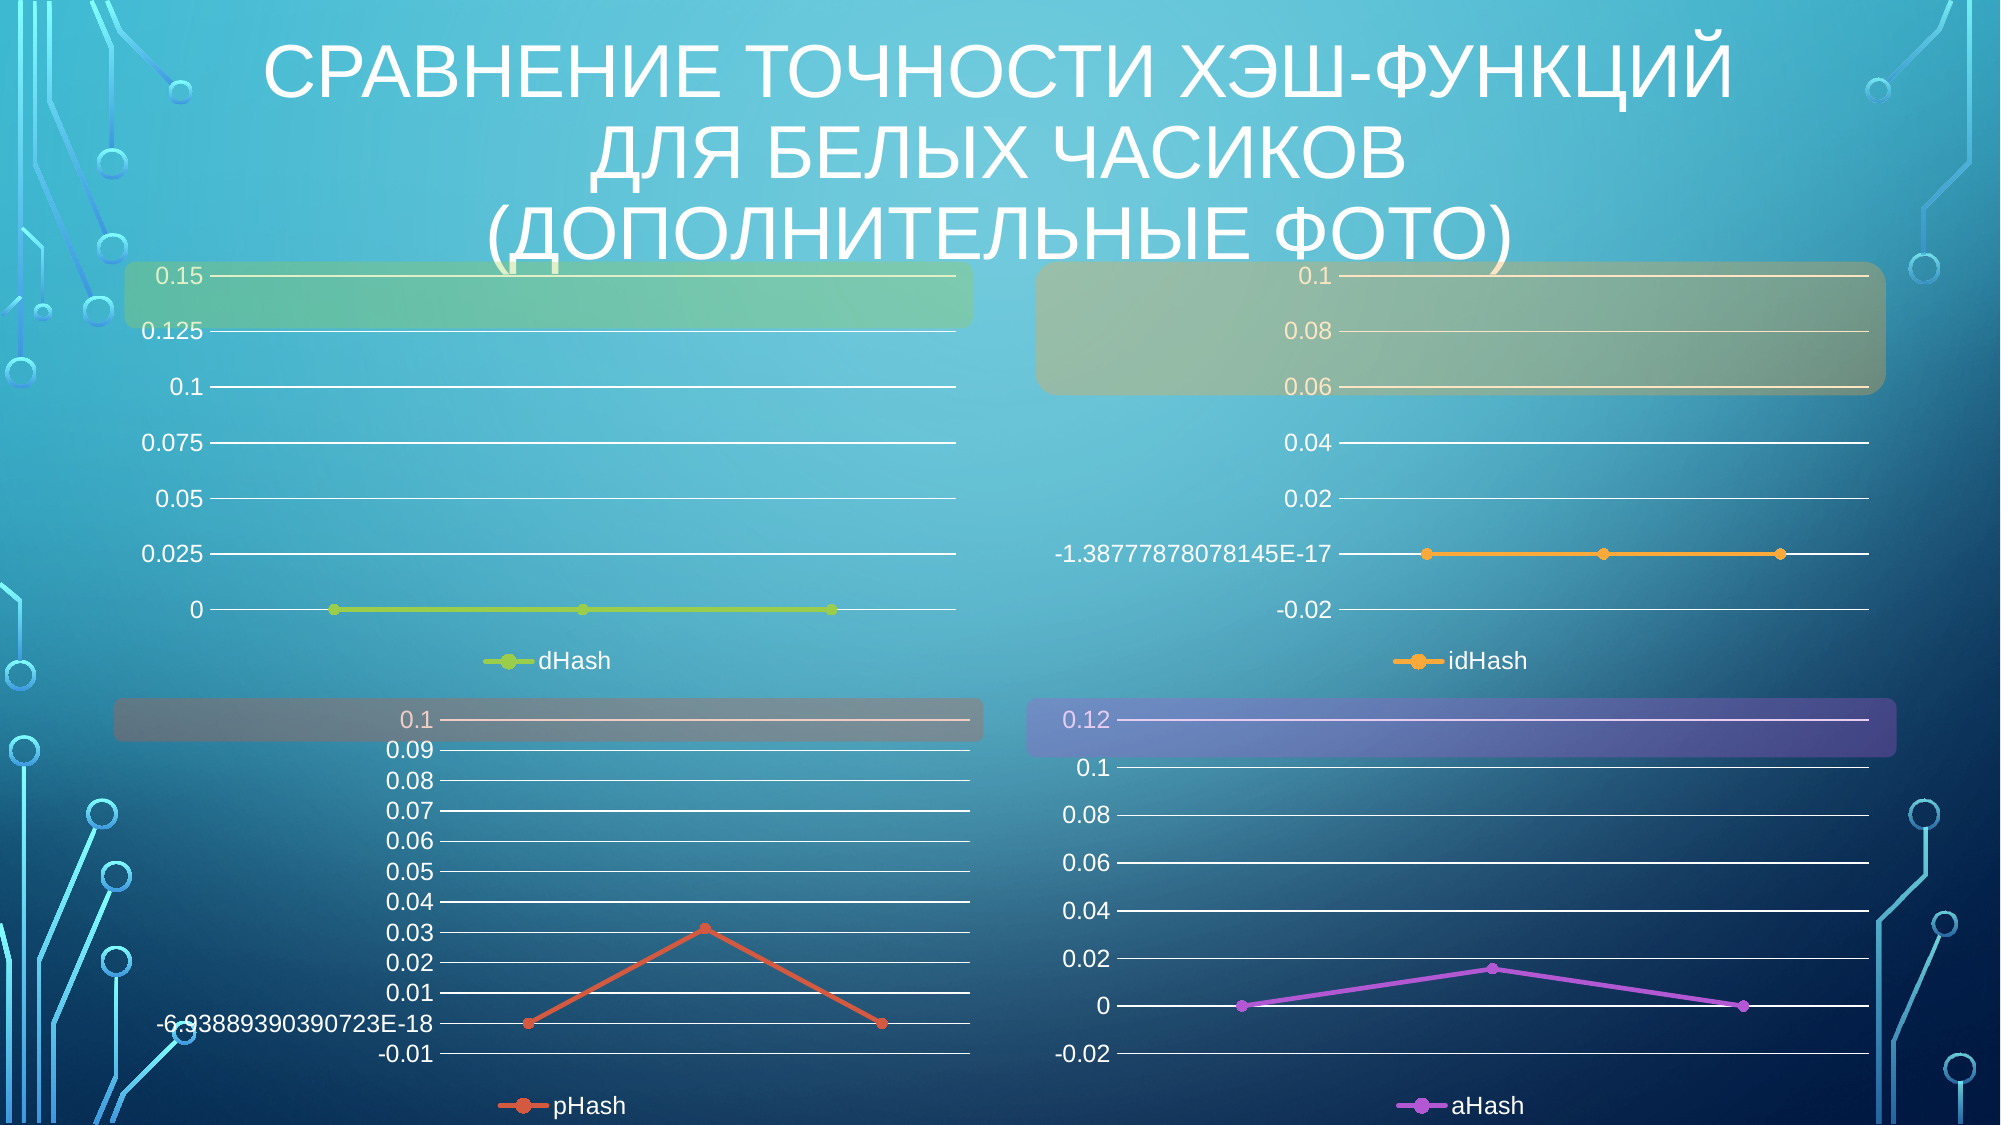

# Сравнение точности хэш-функций Для белых часиков (Дополнительные фото)

### Chart

| Category | dHash |
|---|---|
| "664e1ea025ae4_noisy_image_1.jpg" | 0.0 |
| "noisy_image_1.jpg" | 0.0 |
| "photochka_chb.jpg" | 0.0 |

### Chart

| Category | idHash |
|---|---|
| "664e1ea025ae4_noisy_image_1.jpg" | 0.0 |
| "noisy_image_1.jpg" | 0.0 |
| "photochka_chb.jpg" | 0.0 |

### Chart

| Category | pHash |
|---|---|
| "664e1ea025ae4_noisy_image_1.jpg" | 0.0 |
| "noisy_image_1.jpg" | 0.03125 |
| "photochka_chb.jpg" | 0.0 |

### Chart

| Category | aHash |
|---|---|
| "664e1ea025ae4_noisy_image_1.jpg" | 0.0 |
| "noisy_image_1.jpg" | 0.015625 |
| "photochka_chb.jpg" | 0.0 |